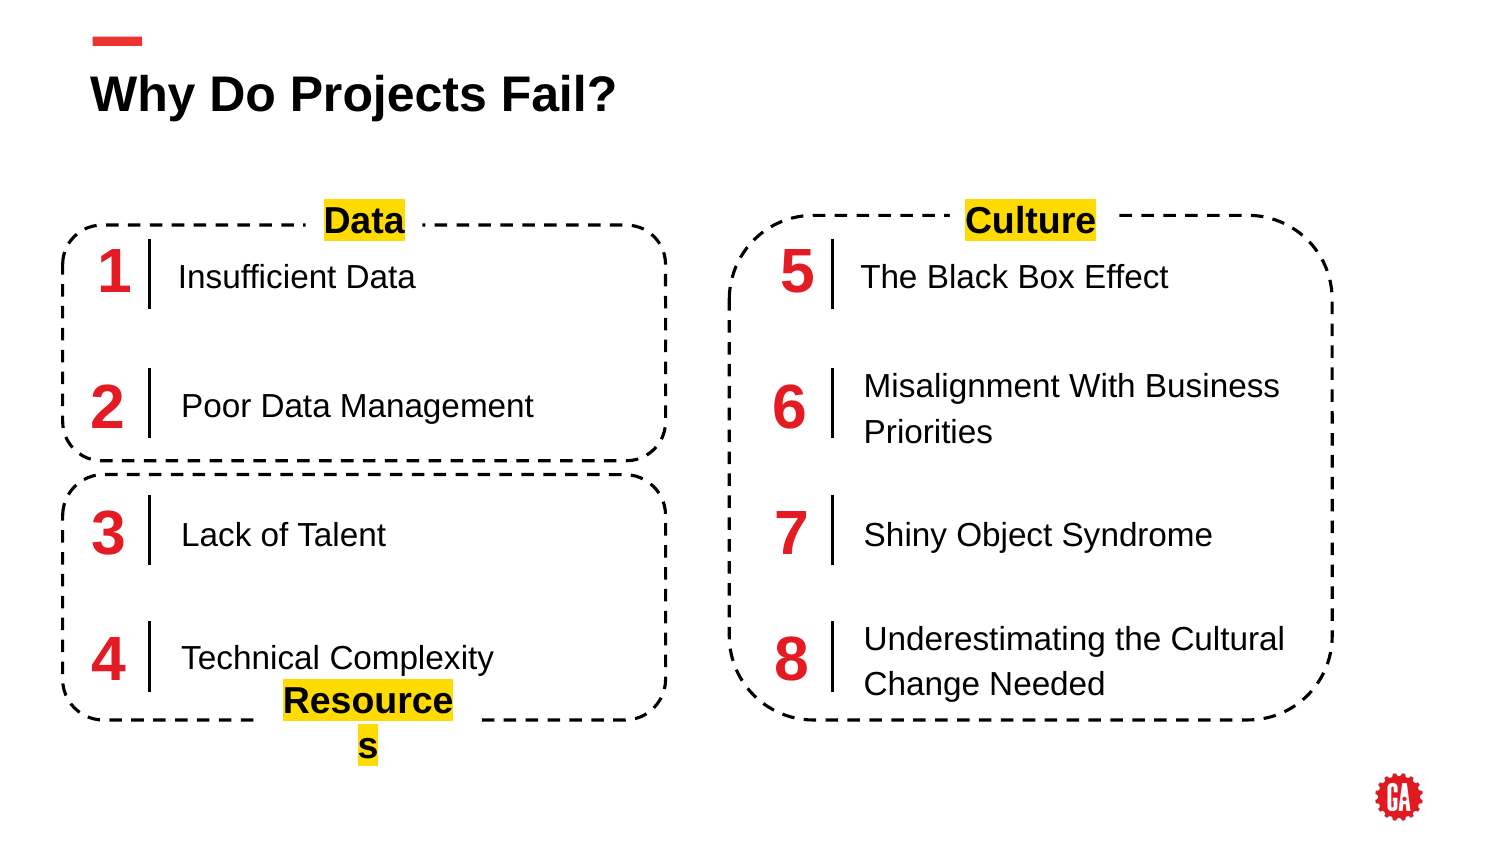

# Why Do Projects Fail?
Data
Culture
1

5

Insufficient Data
The Black Box Effect
2

6

Poor Data Management
Misalignment With Business Priorities

3

7
Lack of Talent
Shiny Object Syndrome
4

8

Technical Complexity
Underestimating the Cultural Change Needed
Resources